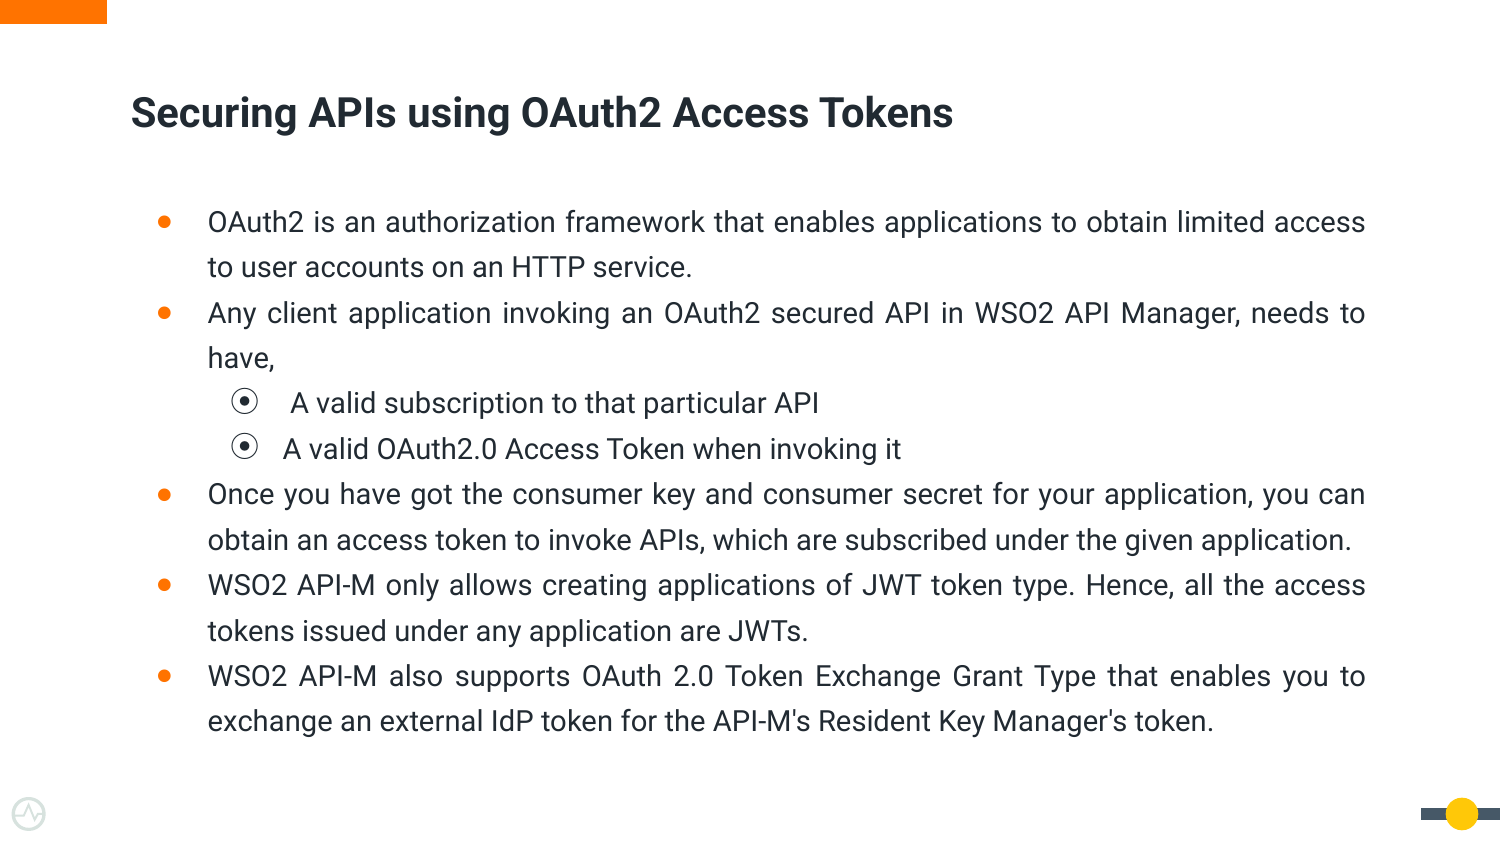

# Securing APIs using OAuth2 Access Tokens
OAuth2 is an authorization framework that enables applications to obtain limited access to user accounts on an HTTP service.
Any client application invoking an OAuth2 secured API in WSO2 API Manager, needs to have,
 A valid subscription to that particular API
A valid OAuth2.0 Access Token when invoking it
Once you have got the consumer key and consumer secret for your application, you can obtain an access token to invoke APIs, which are subscribed under the given application.
WSO2 API-M only allows creating applications of JWT token type. Hence, all the access tokens issued under any application are JWTs.
WSO2 API-M also supports OAuth 2.0 Token Exchange Grant Type that enables you to exchange an external IdP token for the API-M's Resident Key Manager's token.